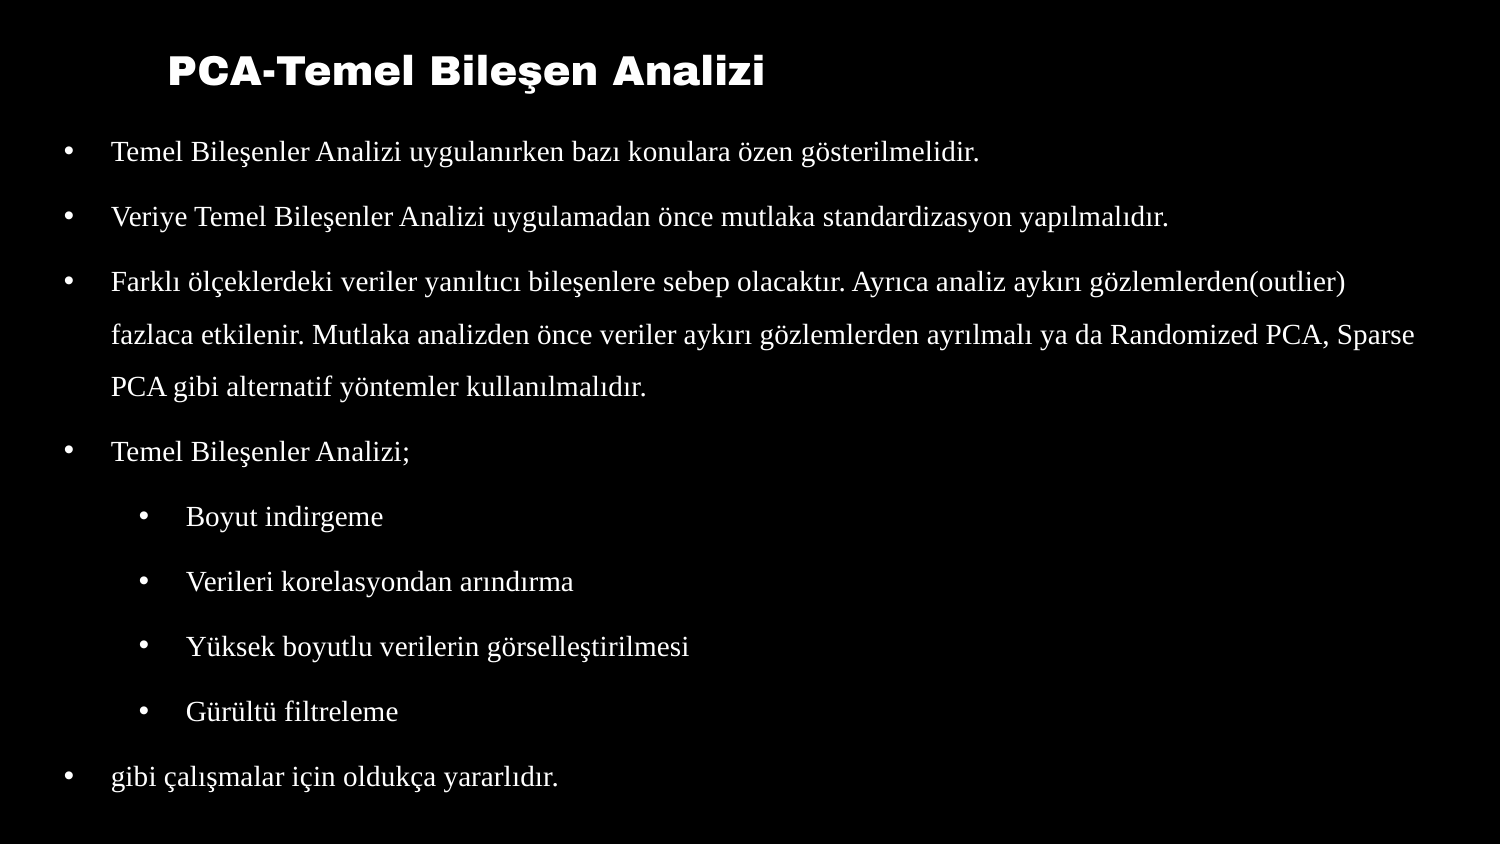

# PCA-Temel Bileşen Analizi
Temel Bileşenler Analizi uygulanırken bazı konulara özen gösterilmelidir.
Veriye Temel Bileşenler Analizi uygulamadan önce mutlaka standardizasyon yapılmalıdır.
Farklı ölçeklerdeki veriler yanıltıcı bileşenlere sebep olacaktır. Ayrıca analiz aykırı gözlemlerden(outlier) fazlaca etkilenir. Mutlaka analizden önce veriler aykırı gözlemlerden ayrılmalı ya da Randomized PCA, Sparse PCA gibi alternatif yöntemler kullanılmalıdır.
Temel Bileşenler Analizi;
Boyut indirgeme
Verileri korelasyondan arındırma
Yüksek boyutlu verilerin görselleştirilmesi
Gürültü filtreleme
gibi çalışmalar için oldukça yararlıdır.